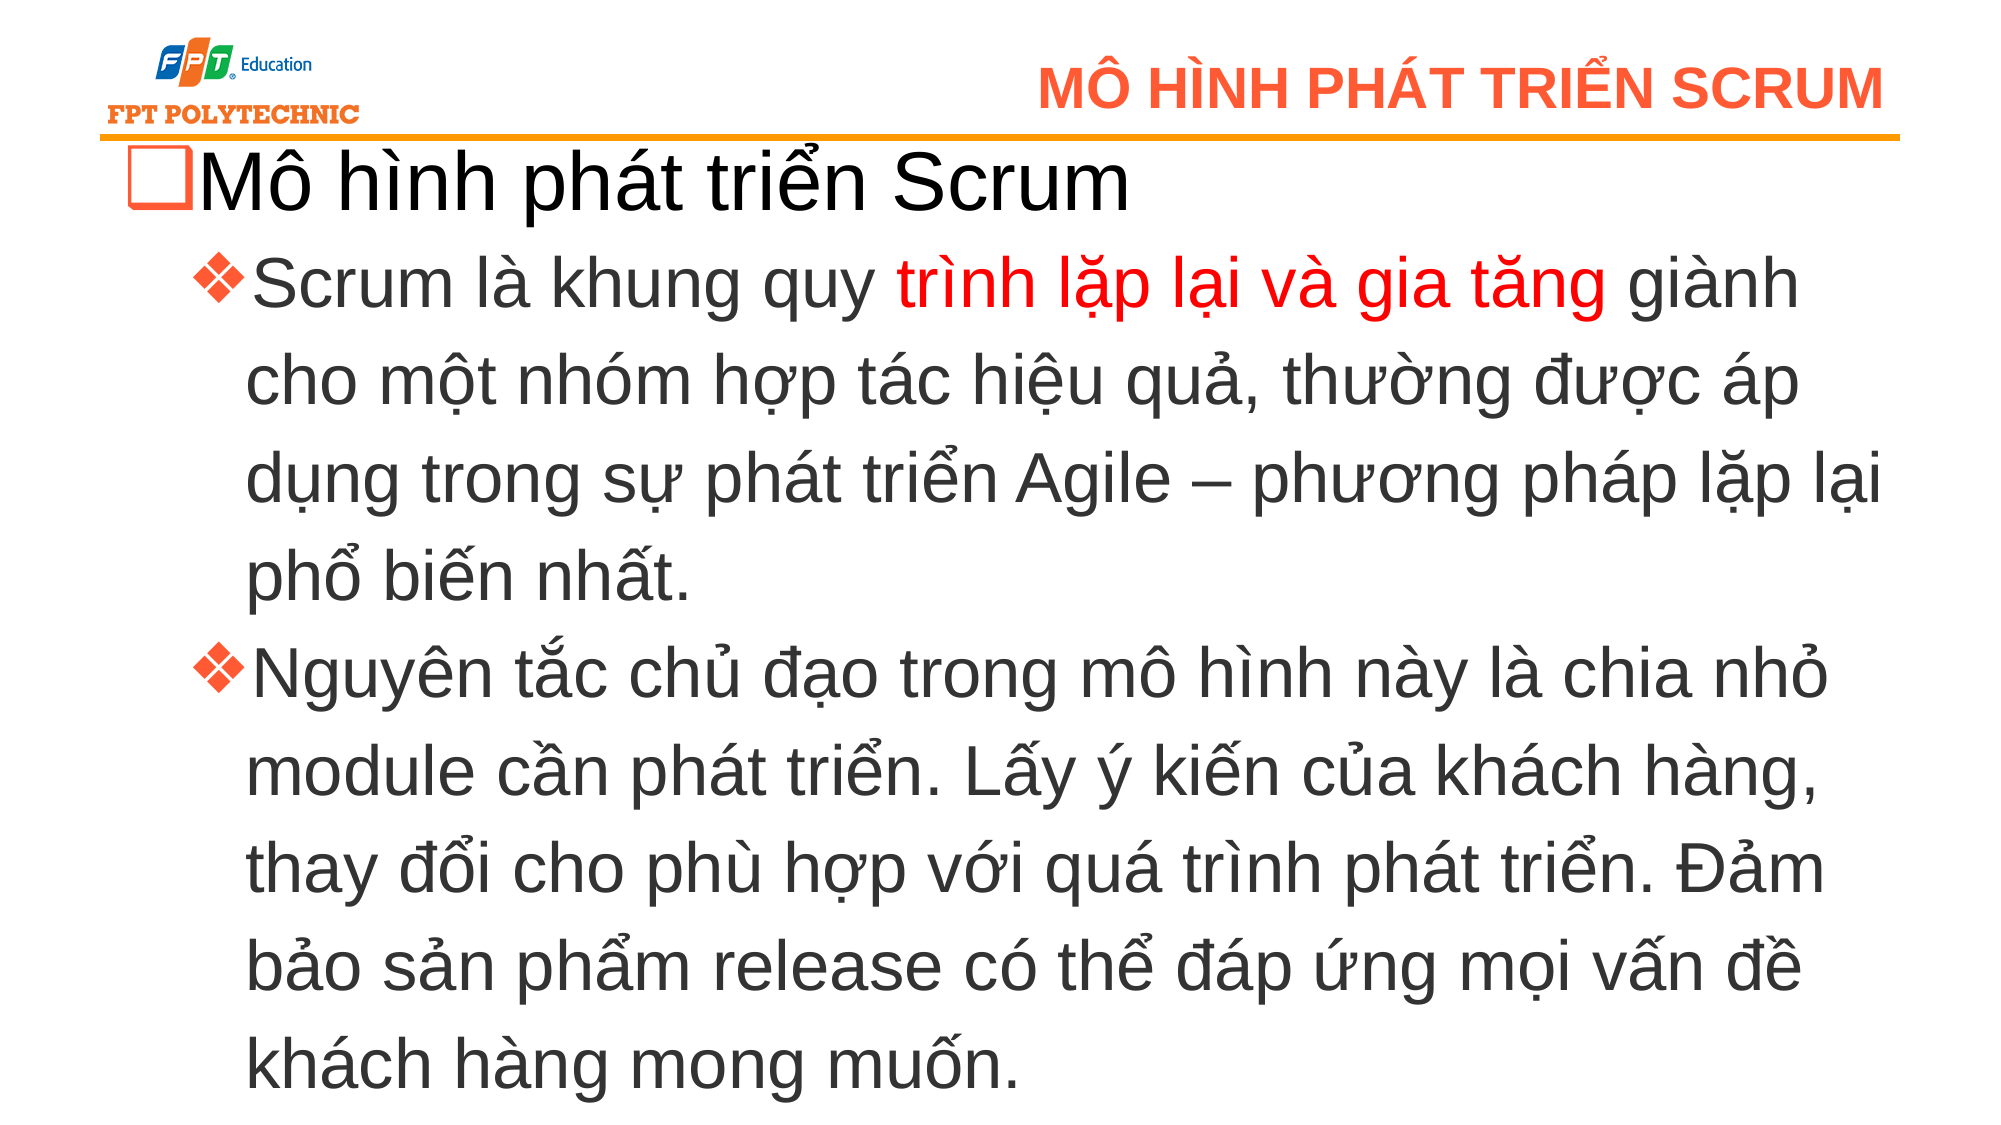

# Mô hình phát triển scrum
Mô hình phát triển Scrum
Scrum là khung quy trình lặp lại và gia tăng giành cho một nhóm hợp tác hiệu quả, thường được áp dụng trong sự phát triển Agile – phương pháp lặp lại phổ biến nhất.
Nguyên tắc chủ đạo trong mô hình này là chia nhỏ module cần phát triển. Lấy ý kiến của khách hàng, thay đổi cho phù hợp với quá trình phát triển. Đảm bảo sản phẩm release có thể đáp ứng mọi vấn đề khách hàng mong muốn.